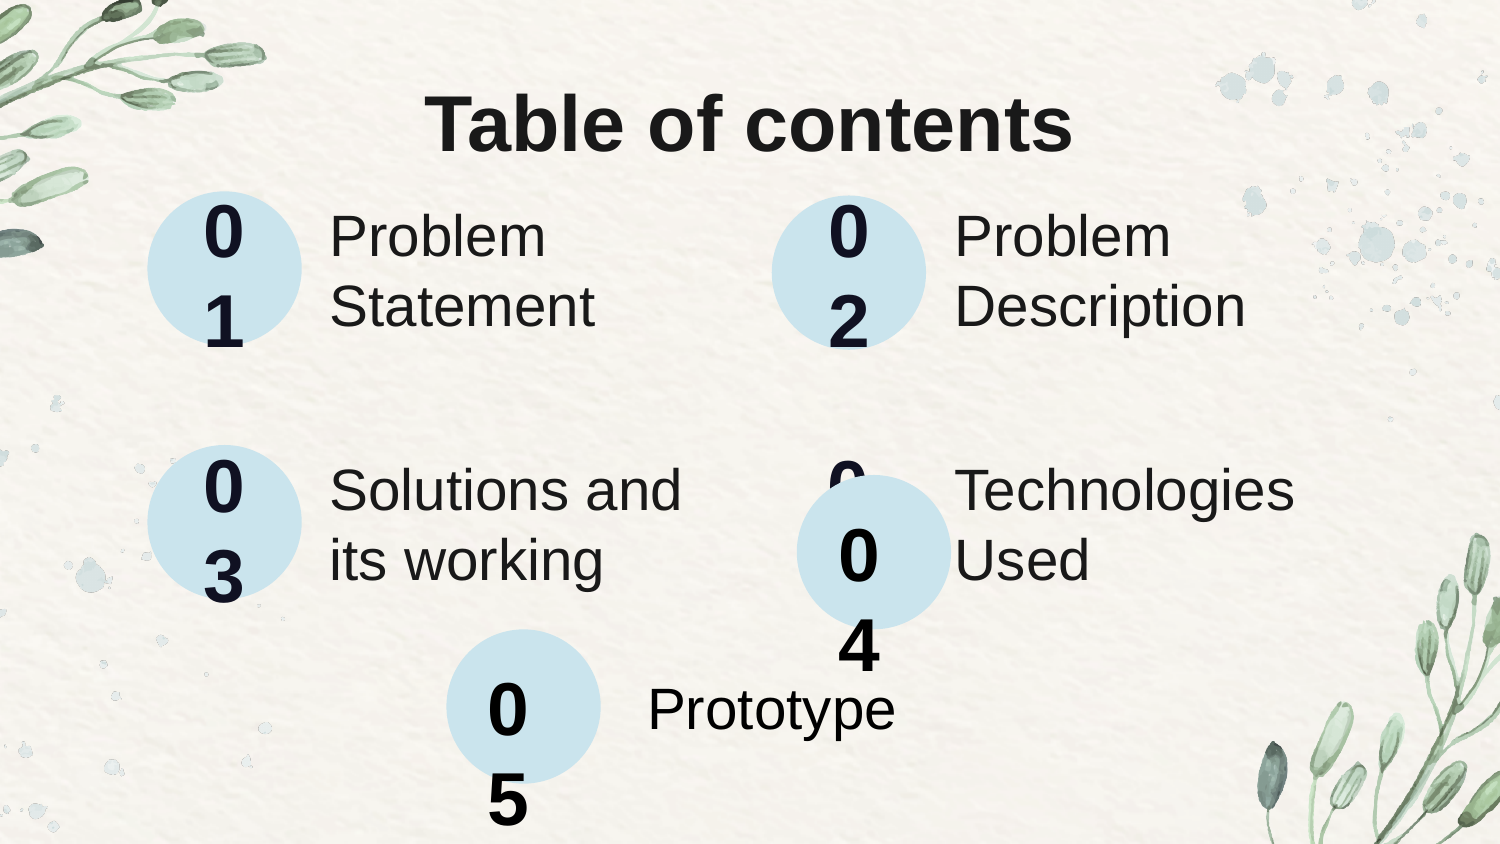

Table of contents

# Problem Statement
Problem Description
01
02

Solutions and its working
Technologies Used
03
04
04

05
Prototype